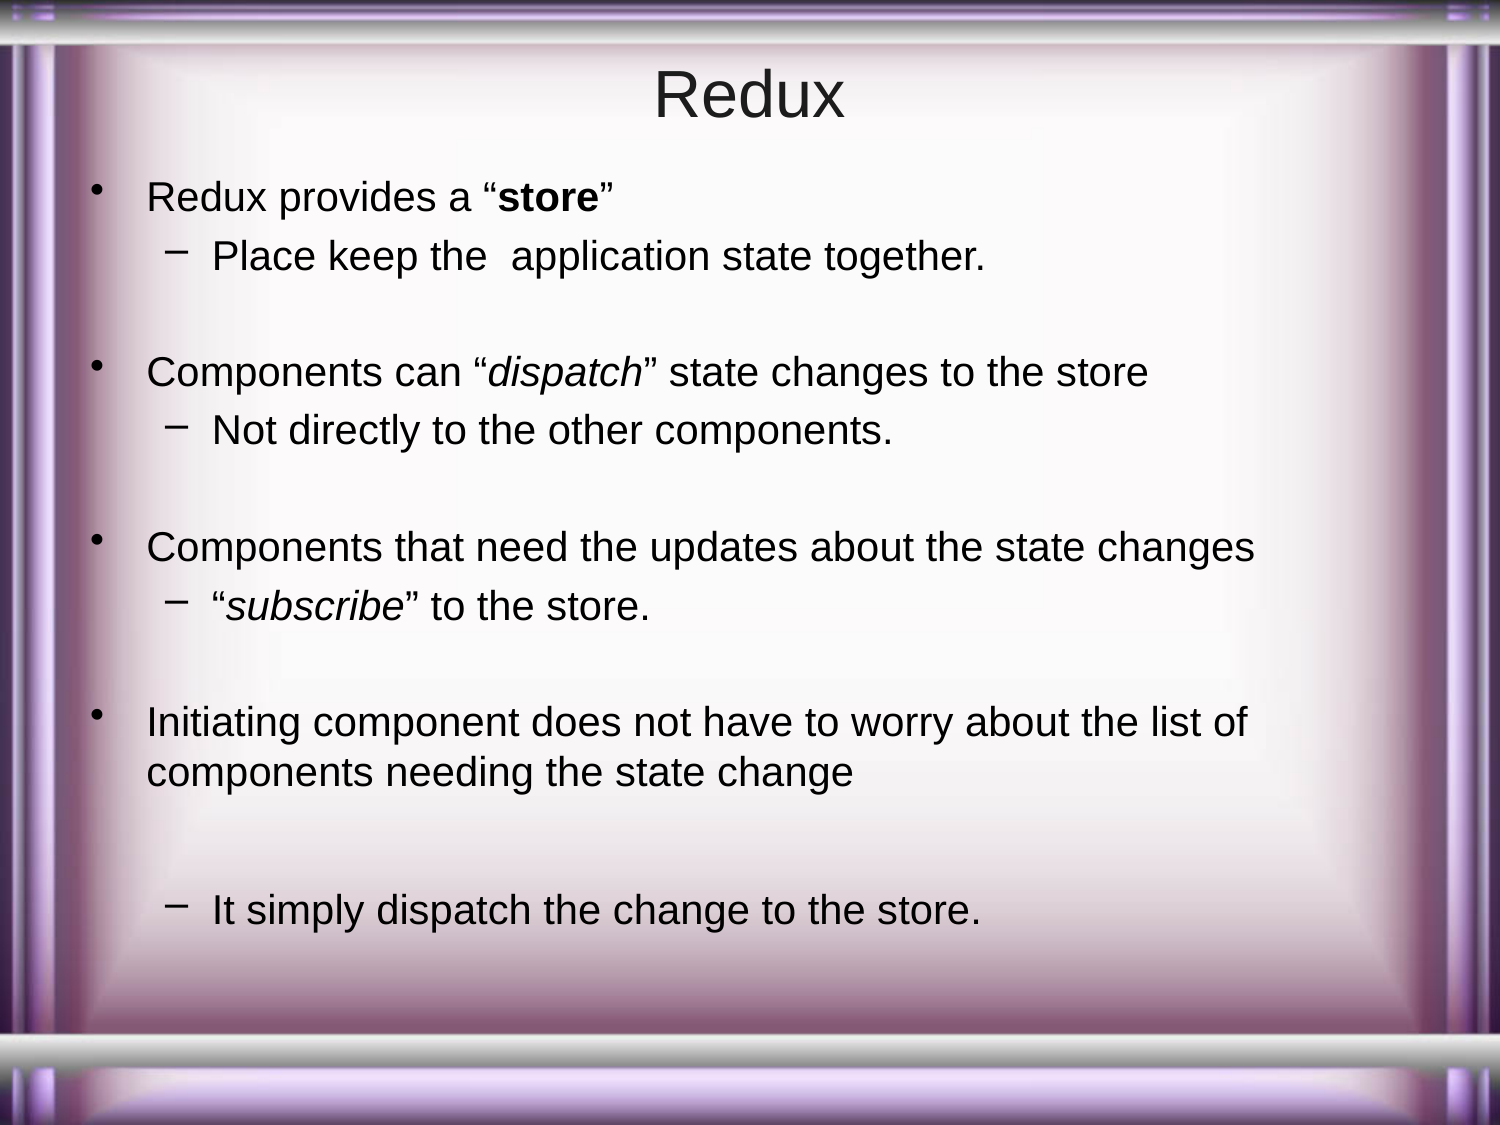

# Redux
Redux provides a “store”
Place keep the  application state together.

Components can “dispatch” state changes to the store
Not directly to the other components.

Components that need the updates about the state changes
“subscribe” to the store.

Initiating component does not have to worry about the list of components needing the state change

It simply dispatch the change to the store.